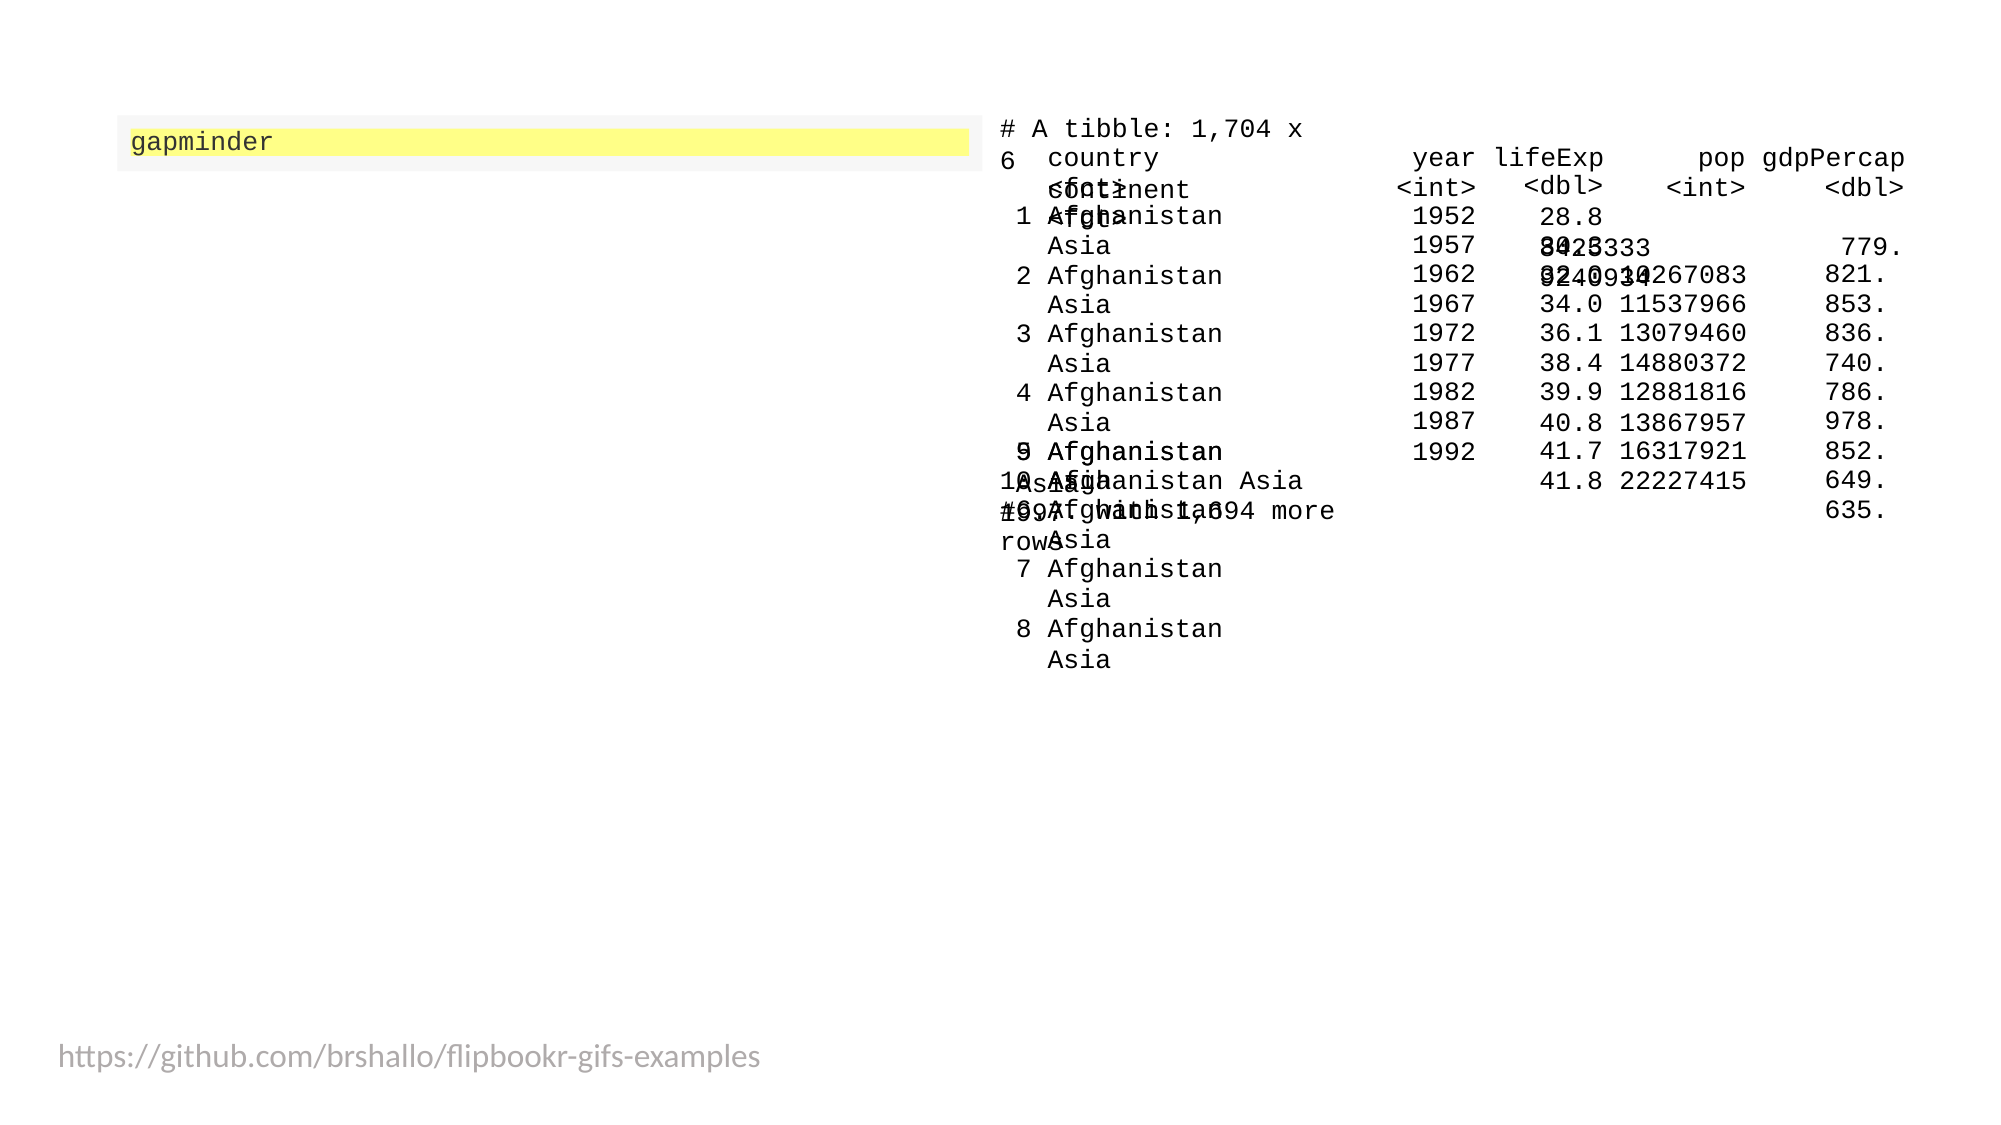

# A tibble: 1,704 x 6

gapminder
country	continent
year lifeExp
pop gdpPercap
<fct>	<fct>
<int>
<dbl>
28.8	8425333
<int>
<dbl>  779.
821.
853.
836.
740.
786.
978.
852.
649.
635.
Afghanistan Asia
Afghanistan Asia
Afghanistan Asia
Afghanistan Asia
Afghanistan Asia
Afghanistan Asia
Afghanistan Asia
Afghanistan Asia
1952
1957
1962
1967
1972
1977
1982
1987
1992
30.3	9240934
32.0 10267083
34.0 11537966
36.1 13079460
38.4 14880372
39.9 12881816
40.8 13867957
9 Afghanistan Asia
41.7 16317921
41.8 22227415
10 Afghanistan Asia	1997
# ... with 1,694 more rows
https://github.com/brshallo/flipbookr-gifs-examples